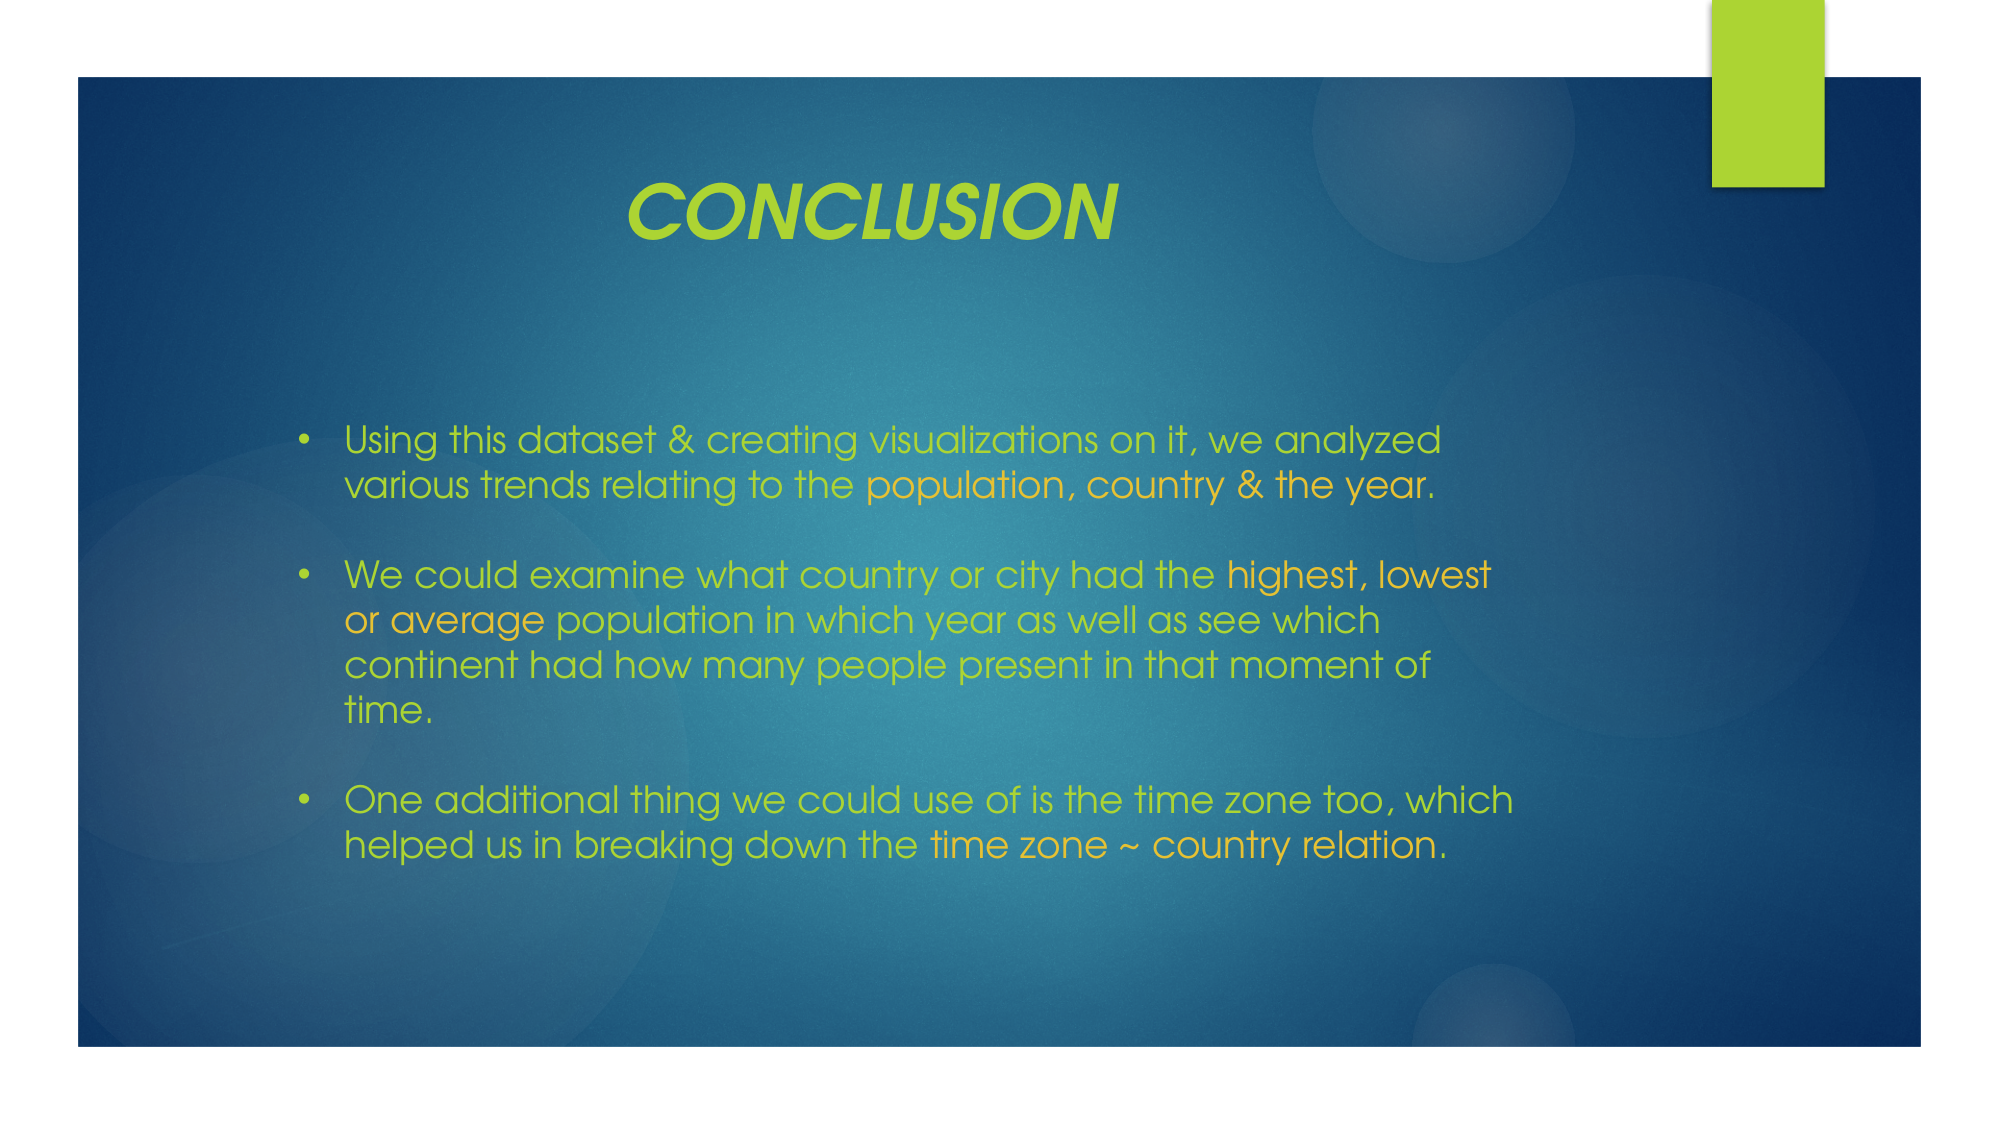

# CONCLUSION
Using this dataset & creating visualizations on it, we analyzed various trends relating to the population, country & the year.

We could examine what country or city had the highest, lowest or average population in which year as well as see which continent had how many people present in that moment of time.

One additional thing we could use of is the time zone too, which helped us in breaking down the time zone ~ country relation.